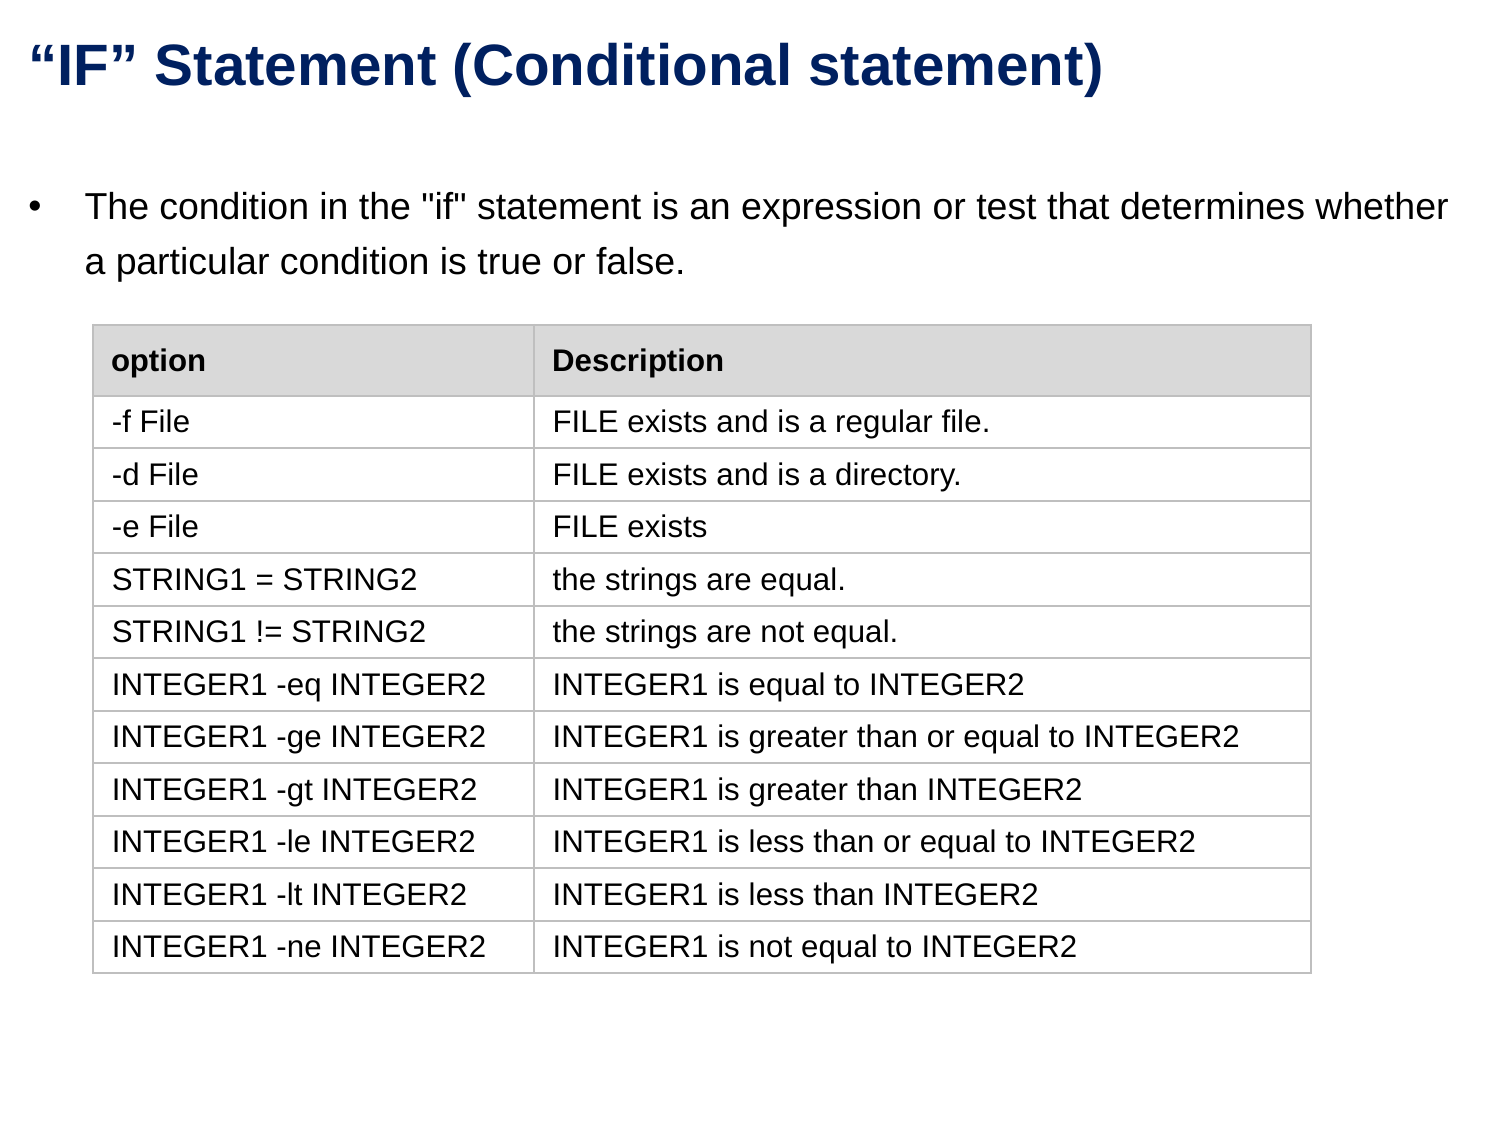

“IF” Statement (Conditional statement)
The condition in the "if" statement is an expression or test that determines whether a particular condition is true or false.
| option | Description |
| --- | --- |
| -f File | FILE exists and is a regular file. |
| -d File | FILE exists and is a directory. |
| -e File | FILE exists |
| STRING1 = STRING2 | the strings are equal. |
| STRING1 != STRING2 | the strings are not equal. |
| INTEGER1 -eq INTEGER2 | INTEGER1 is equal to INTEGER2 |
| INTEGER1 -ge INTEGER2 | INTEGER1 is greater than or equal to INTEGER2 |
| INTEGER1 -gt INTEGER2 | INTEGER1 is greater than INTEGER2 |
| INTEGER1 -le INTEGER2 | INTEGER1 is less than or equal to INTEGER2 |
| INTEGER1 -lt INTEGER2 | INTEGER1 is less than INTEGER2 |
| INTEGER1 -ne INTEGER2 | INTEGER1 is not equal to INTEGER2 |